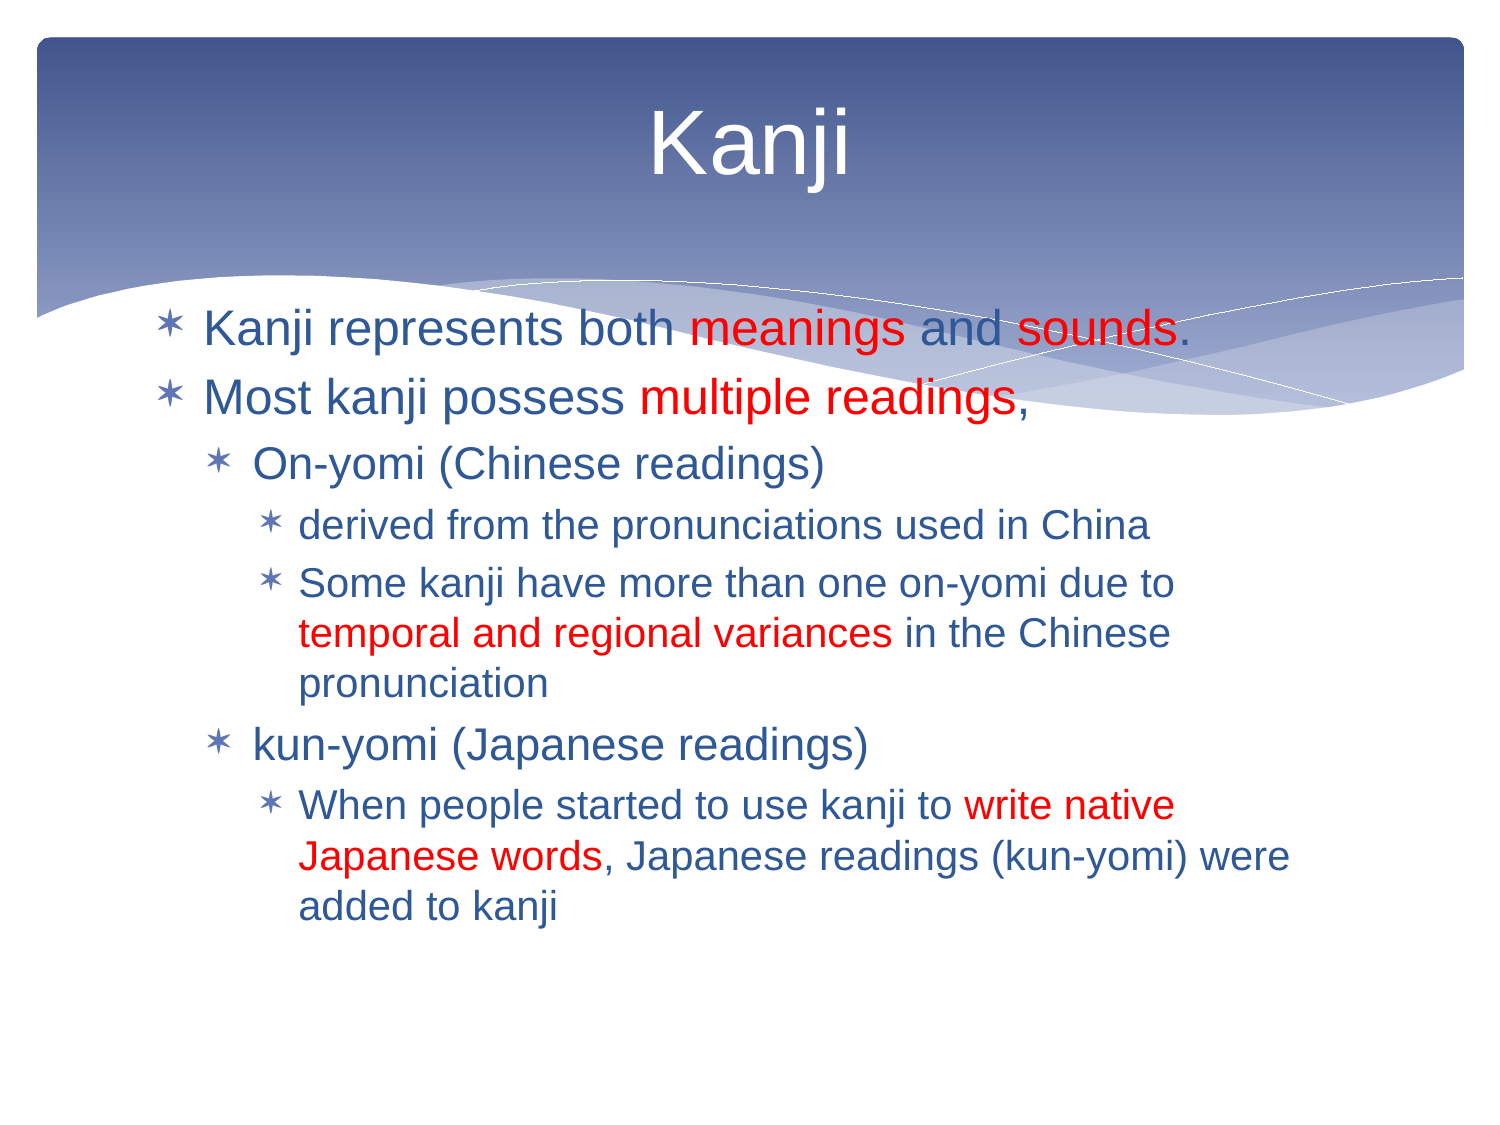

# Kanji
Kanji represents both meanings and sounds.
Most kanji possess multiple readings,
On-yomi (Chinese readings)
derived from the pronunciations used in China
Some kanji have more than one on-yomi due to temporal and regional variances in the Chinese pronunciation
kun-yomi (Japanese readings)
When people started to use kanji to write native Japanese words, Japanese readings (kun-yomi) were added to kanji